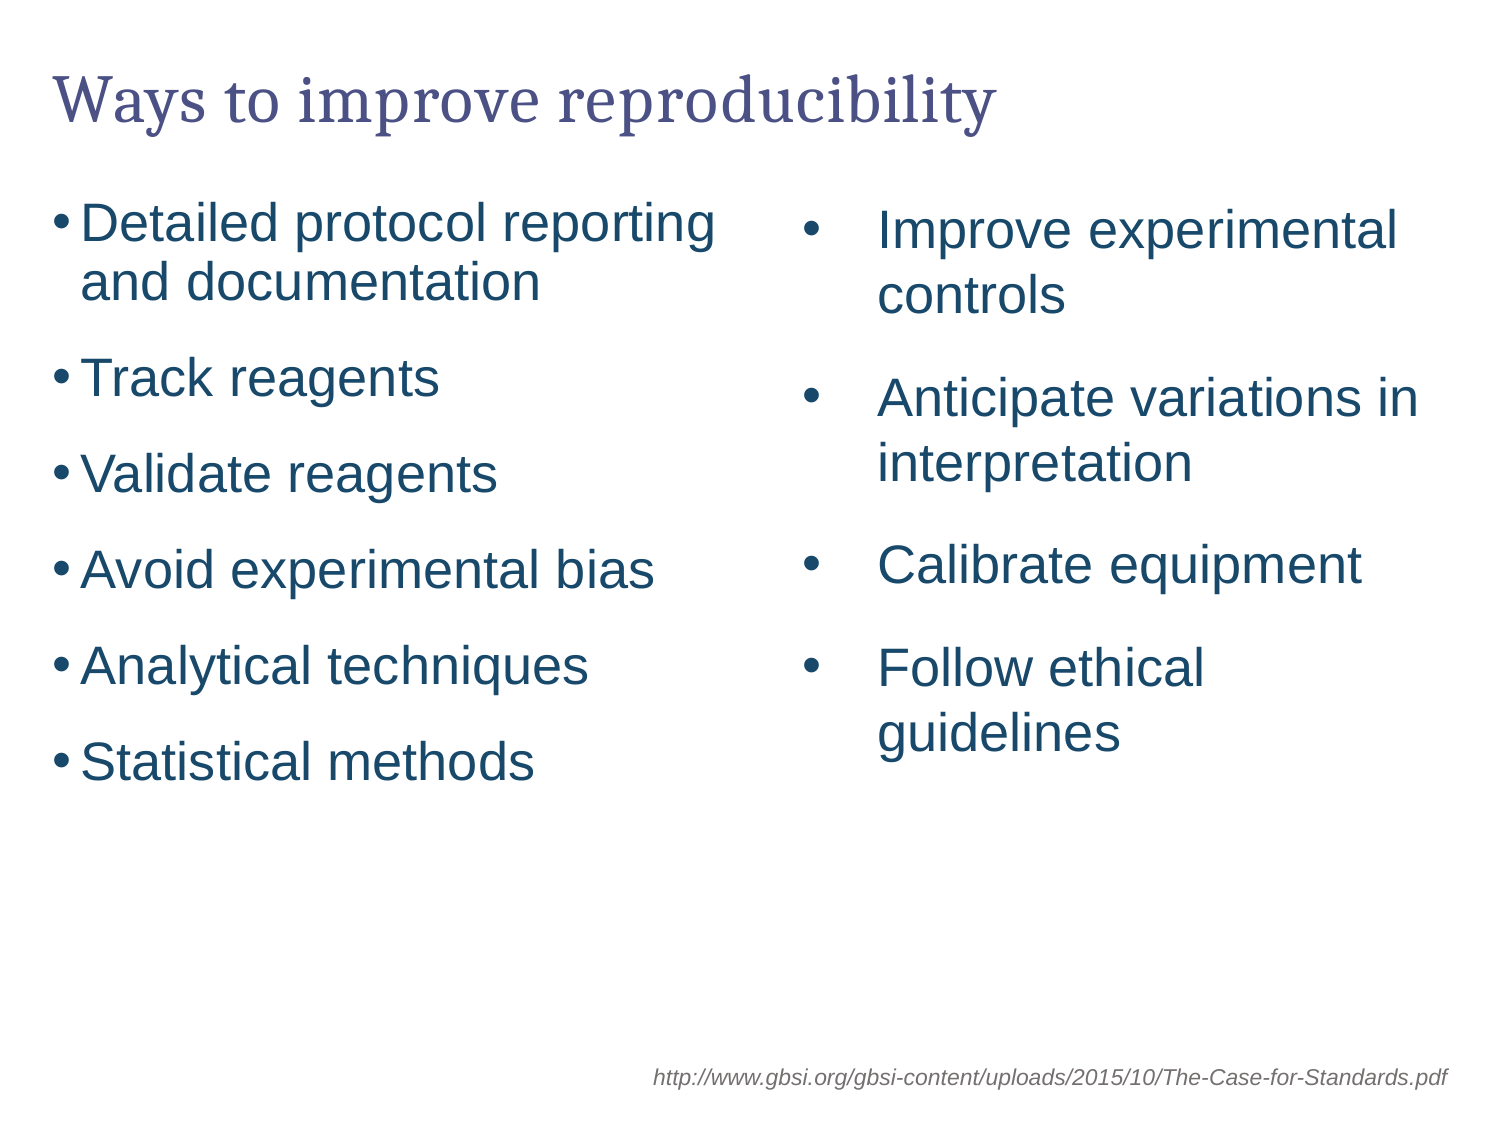

# Ways to improve reproducibility
Detailed protocol reporting and documentation
Track reagents
Validate reagents
Avoid experimental bias
Analytical techniques
Statistical methods
Improve experimental controls
Anticipate variations in interpretation
Calibrate equipment
Follow ethical guidelines
http://www.gbsi.org/gbsi-content/uploads/2015/10/The-Case-for-Standards.pdf